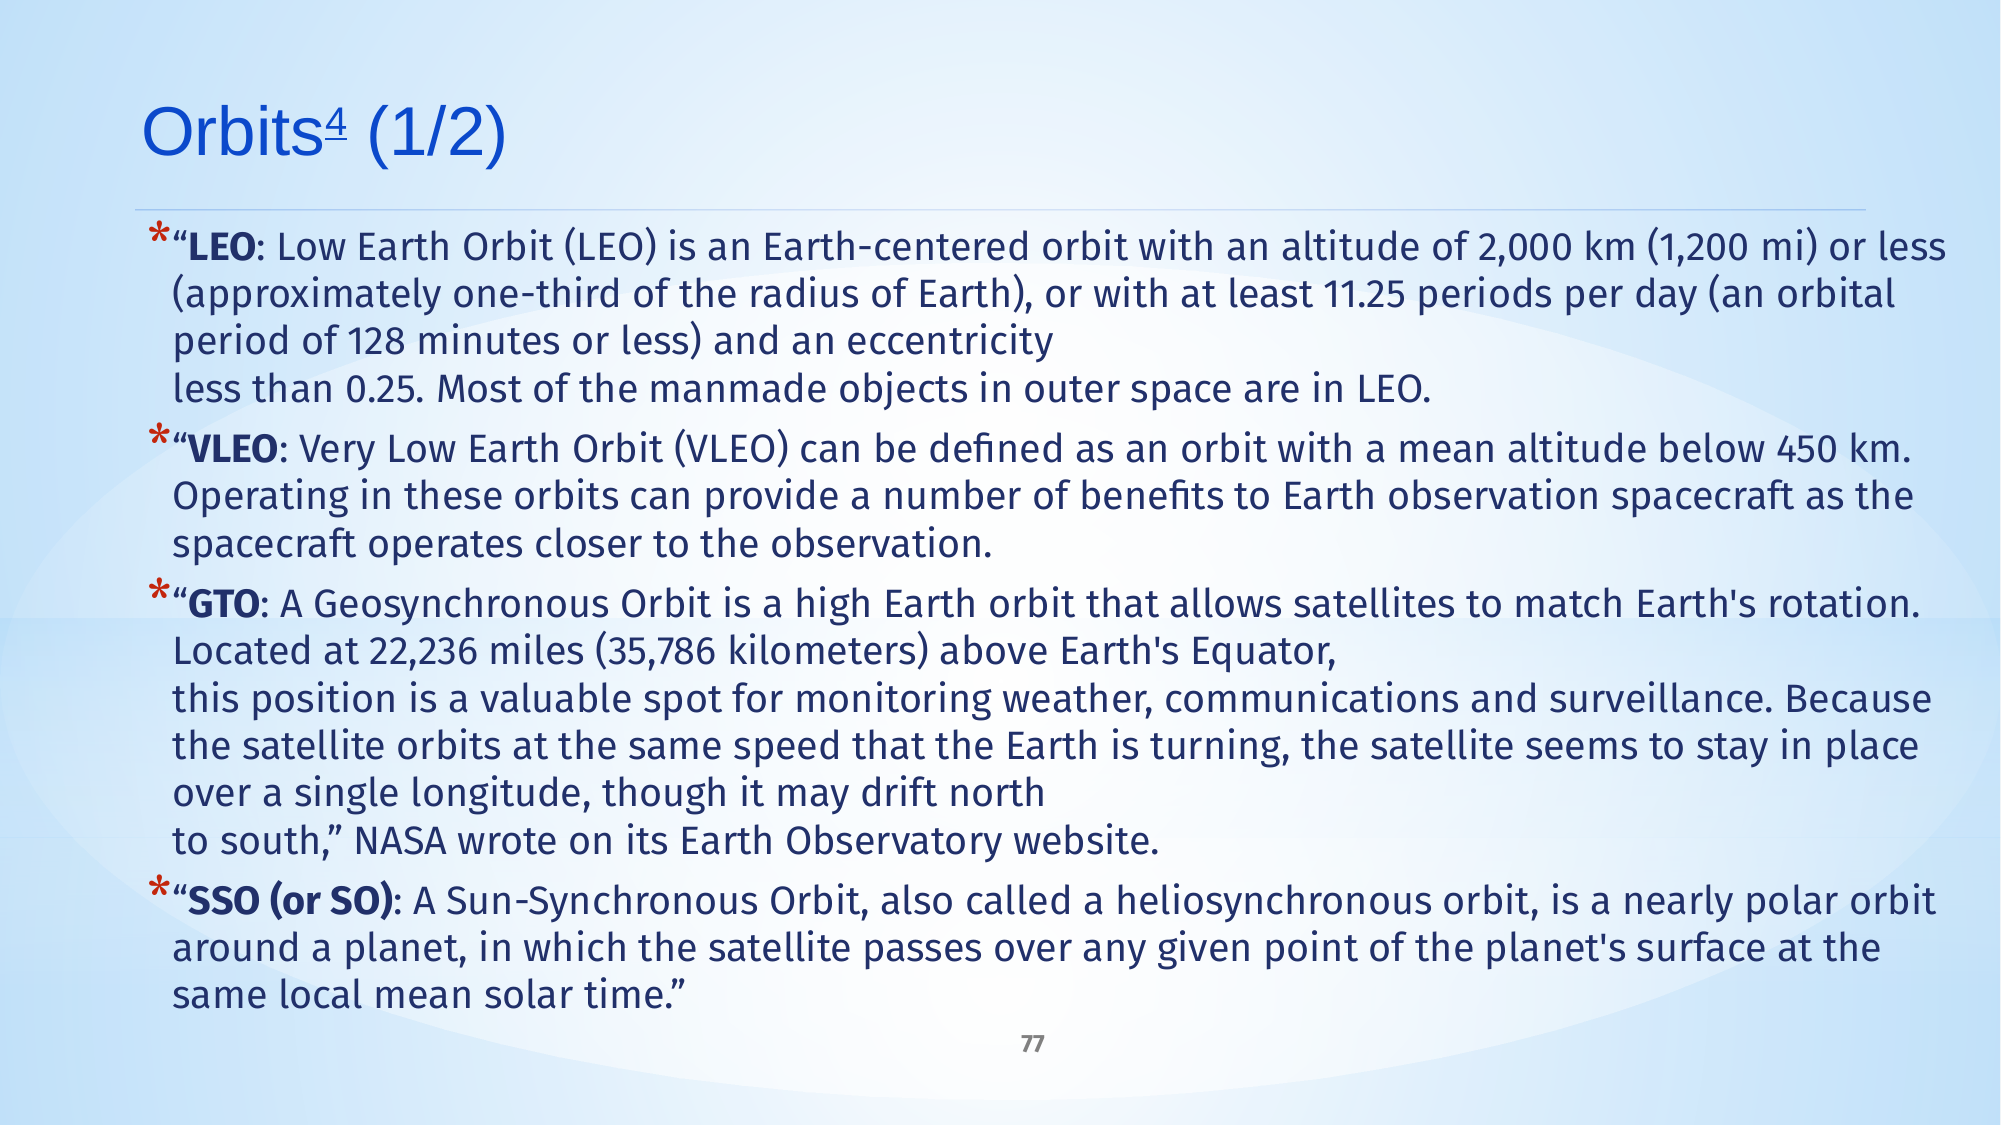

Orbits4 (1/2)
“LEO: Low Earth Orbit (LEO) is an Earth-centered orbit with an altitude of 2,000 km (1,200 mi) or less (approximately one-third of the radius of Earth), or with at least 11.25 periods per day (an orbital period of 128 minutes or less) and an eccentricity
less than 0.25. Most of the manmade objects in outer space are in LEO.
“VLEO: Very Low Earth Orbit (VLEO) can be defined as an orbit with a mean altitude below 450 km. Operating in these orbits can provide a number of benefits to Earth observation spacecraft as the spacecraft operates closer to the observation.
“GTO: A Geosynchronous Orbit is a high Earth orbit that allows satellites to match Earth's rotation. Located at 22,236 miles (35,786 kilometers) above Earth's Equator,
this position is a valuable spot for monitoring weather, communications and surveillance. Because the satellite orbits at the same speed that the Earth is turning, the satellite seems to stay in place over a single longitude, though it may drift north
to south,” NASA wrote on its Earth Observatory website.
“SSO (or SO): A Sun-Synchronous Orbit, also called a heliosynchronous orbit, is a nearly polar orbit around a planet, in which the satellite passes over any given point of the planet's surface at the same local mean solar time.”
77